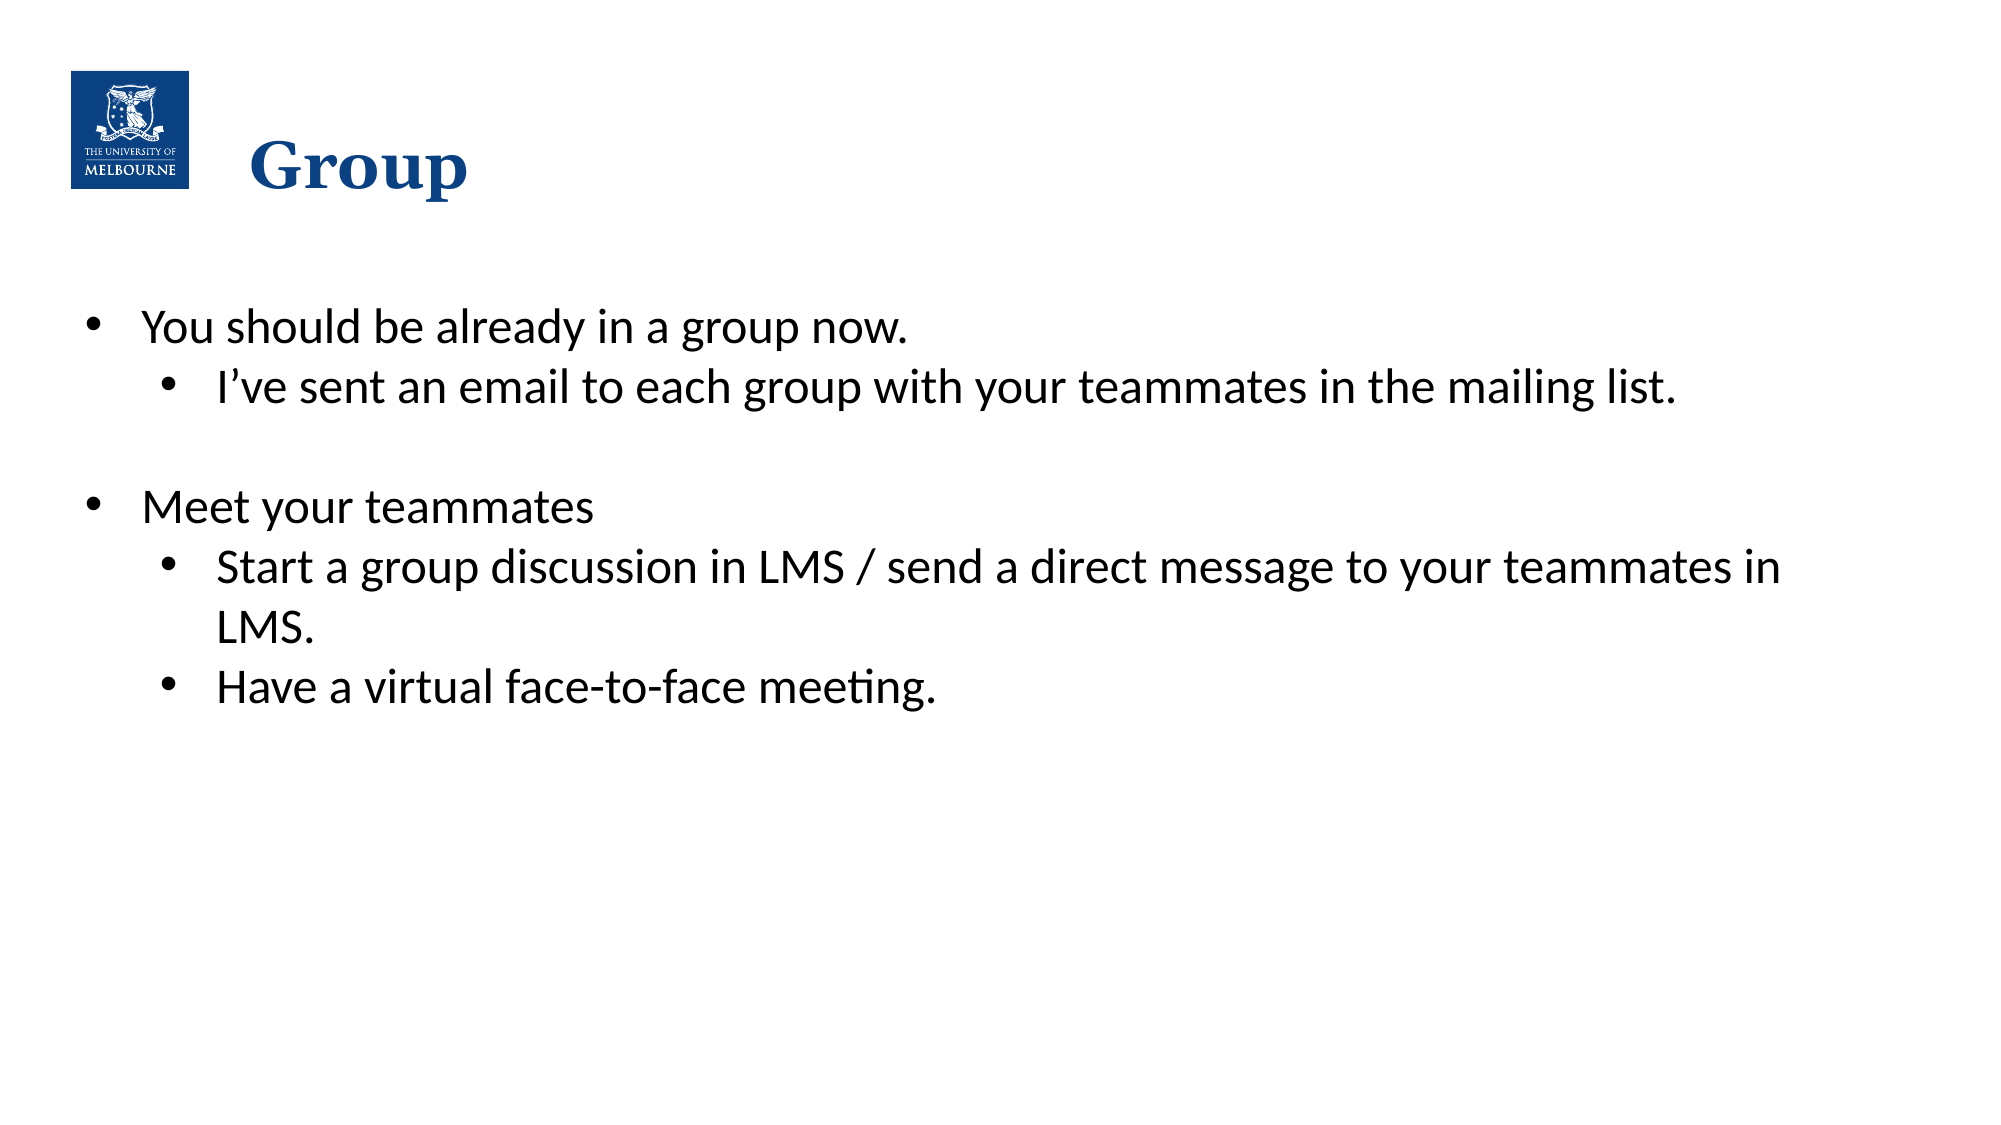

# Group
You should be already in a group now.
I’ve sent an email to each group with your teammates in the mailing list.

Meet your teammates
Start a group discussion in LMS / send a direct message to your teammates in LMS.
Have a virtual face-to-face meeting.